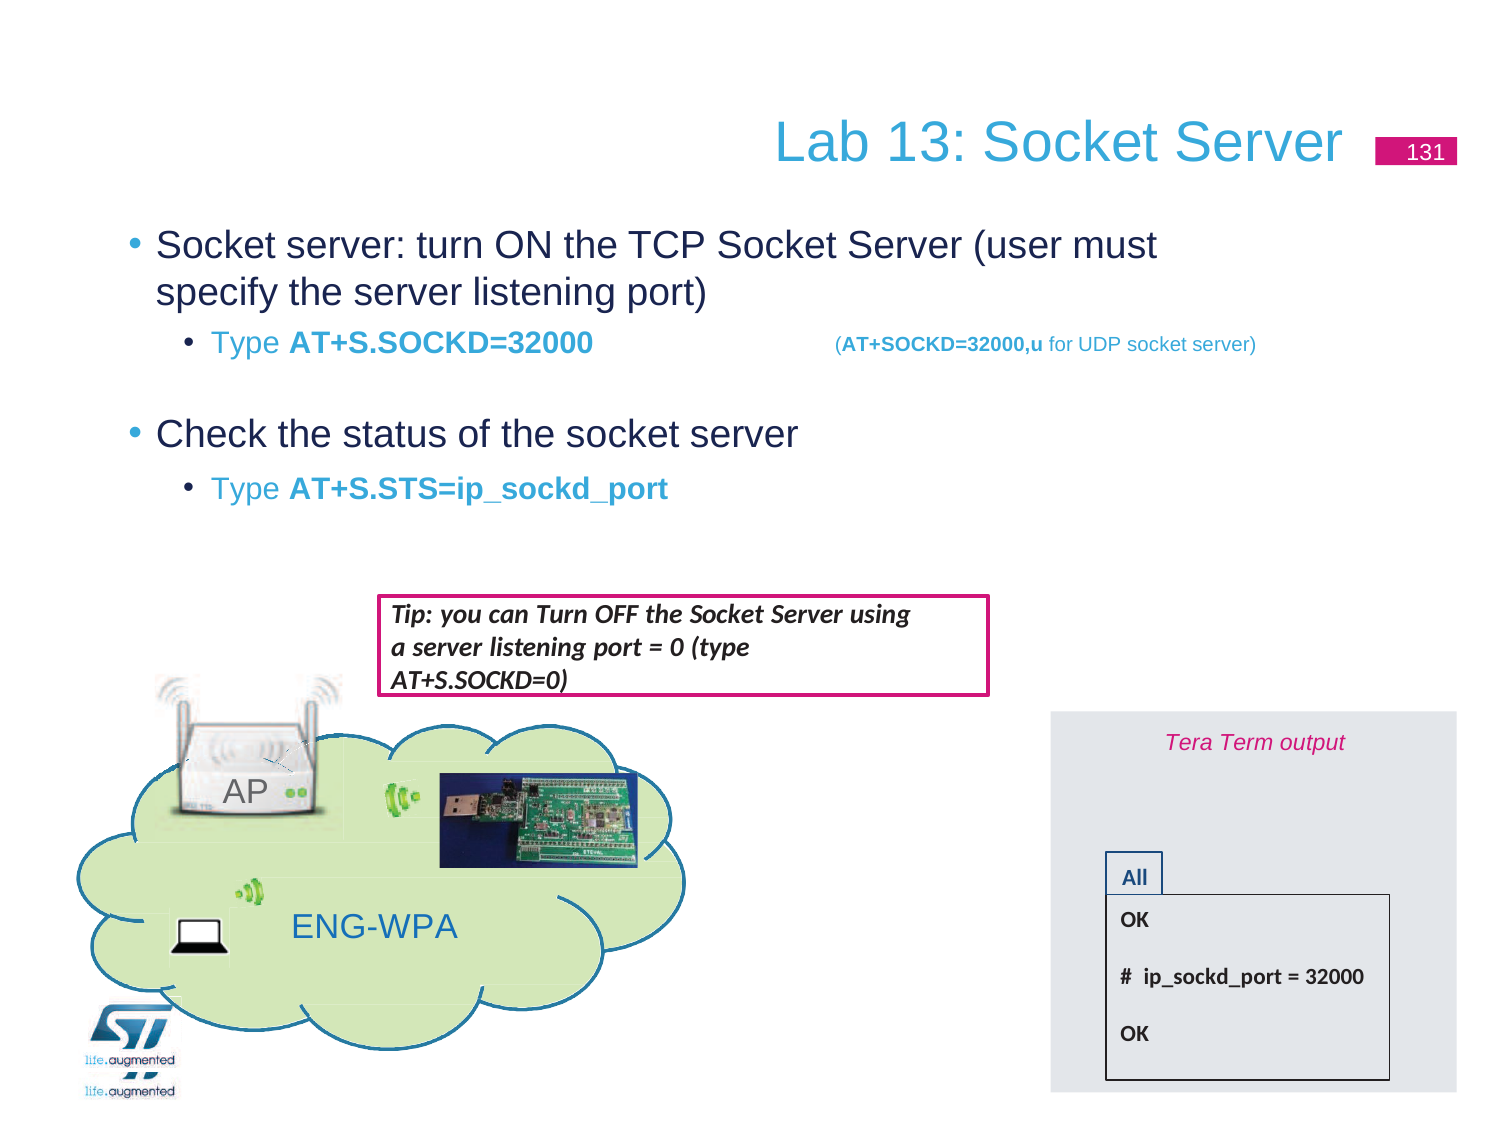

# Lab 13: Socket Server
131
Socket server: turn ON the TCP Socket Server (user must specify the server listening port)
Type AT+S.SOCKD=32000
(AT+SOCKD=32000,u for UDP socket server)
Check the status of the socket server
Type AT+S.STS=ip_sockd_port
Tip: you can Turn OFF the Socket Server using a server listening port = 0 (type AT+S.SOCKD=0)

Tera Term output
AP

All

ENG-WPA
OK

#  ip_sockd_port = 32000

OK